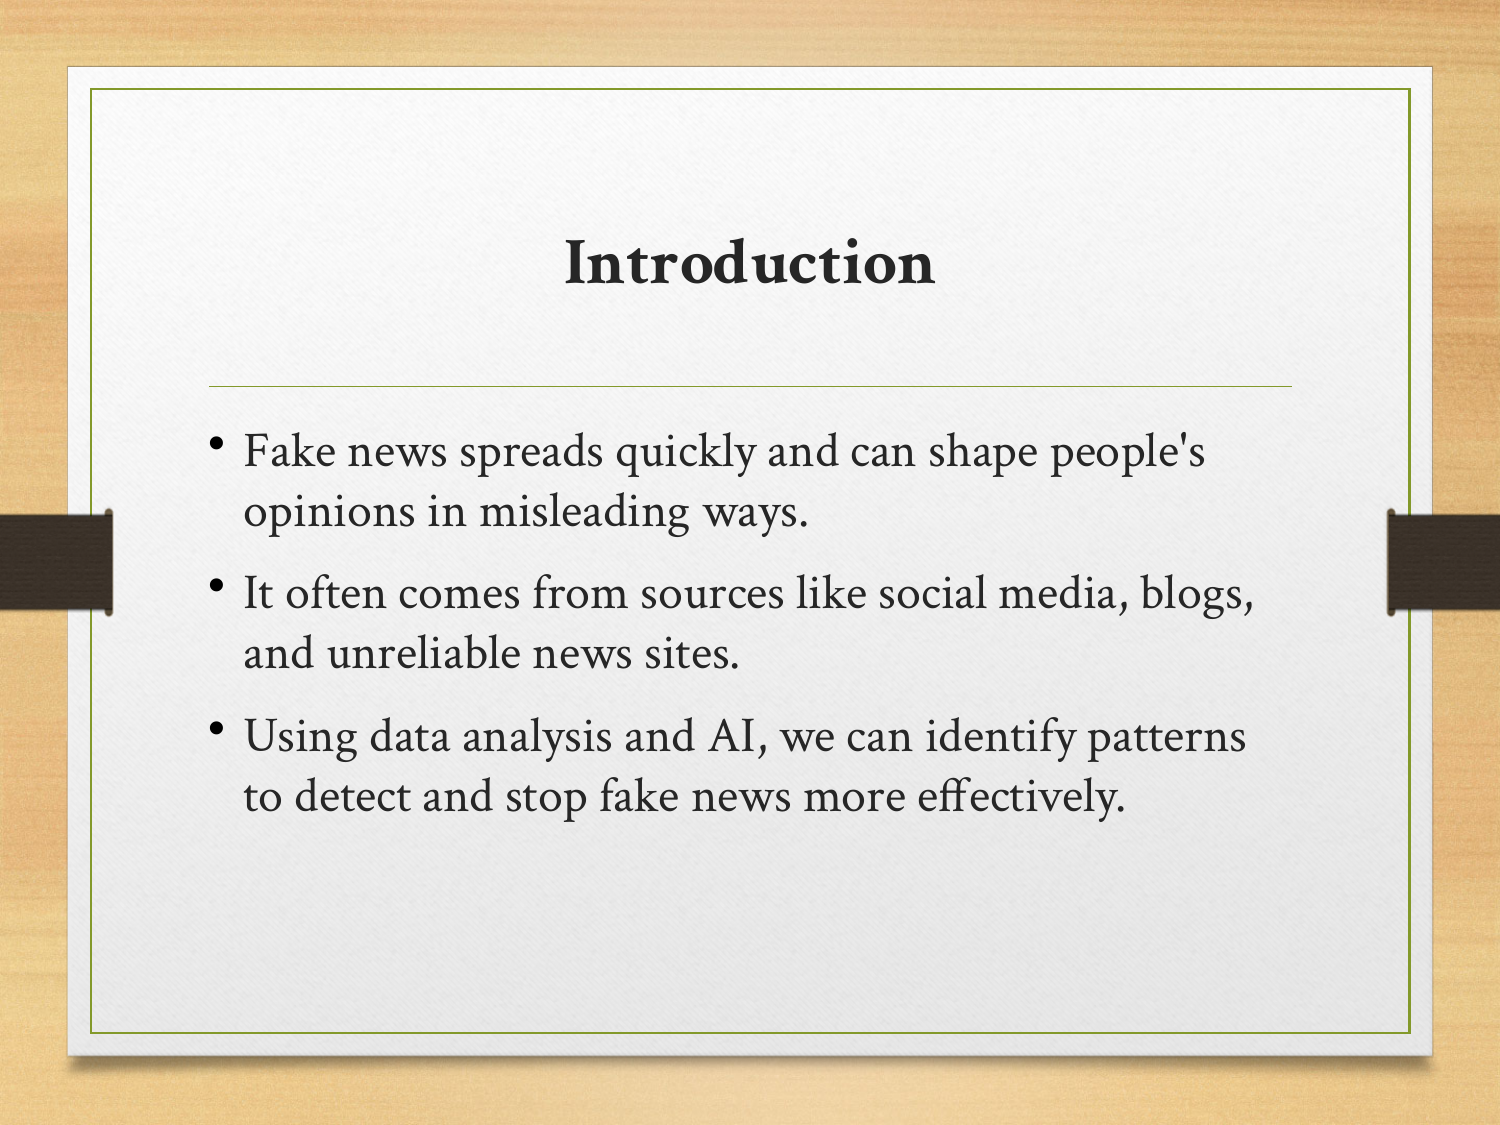

# Introduction
Fake news spreads quickly and can shape people's opinions in misleading ways.
It often comes from sources like social media, blogs, and unreliable news sites.
Using data analysis and AI, we can identify patterns to detect and stop fake news more effectively.